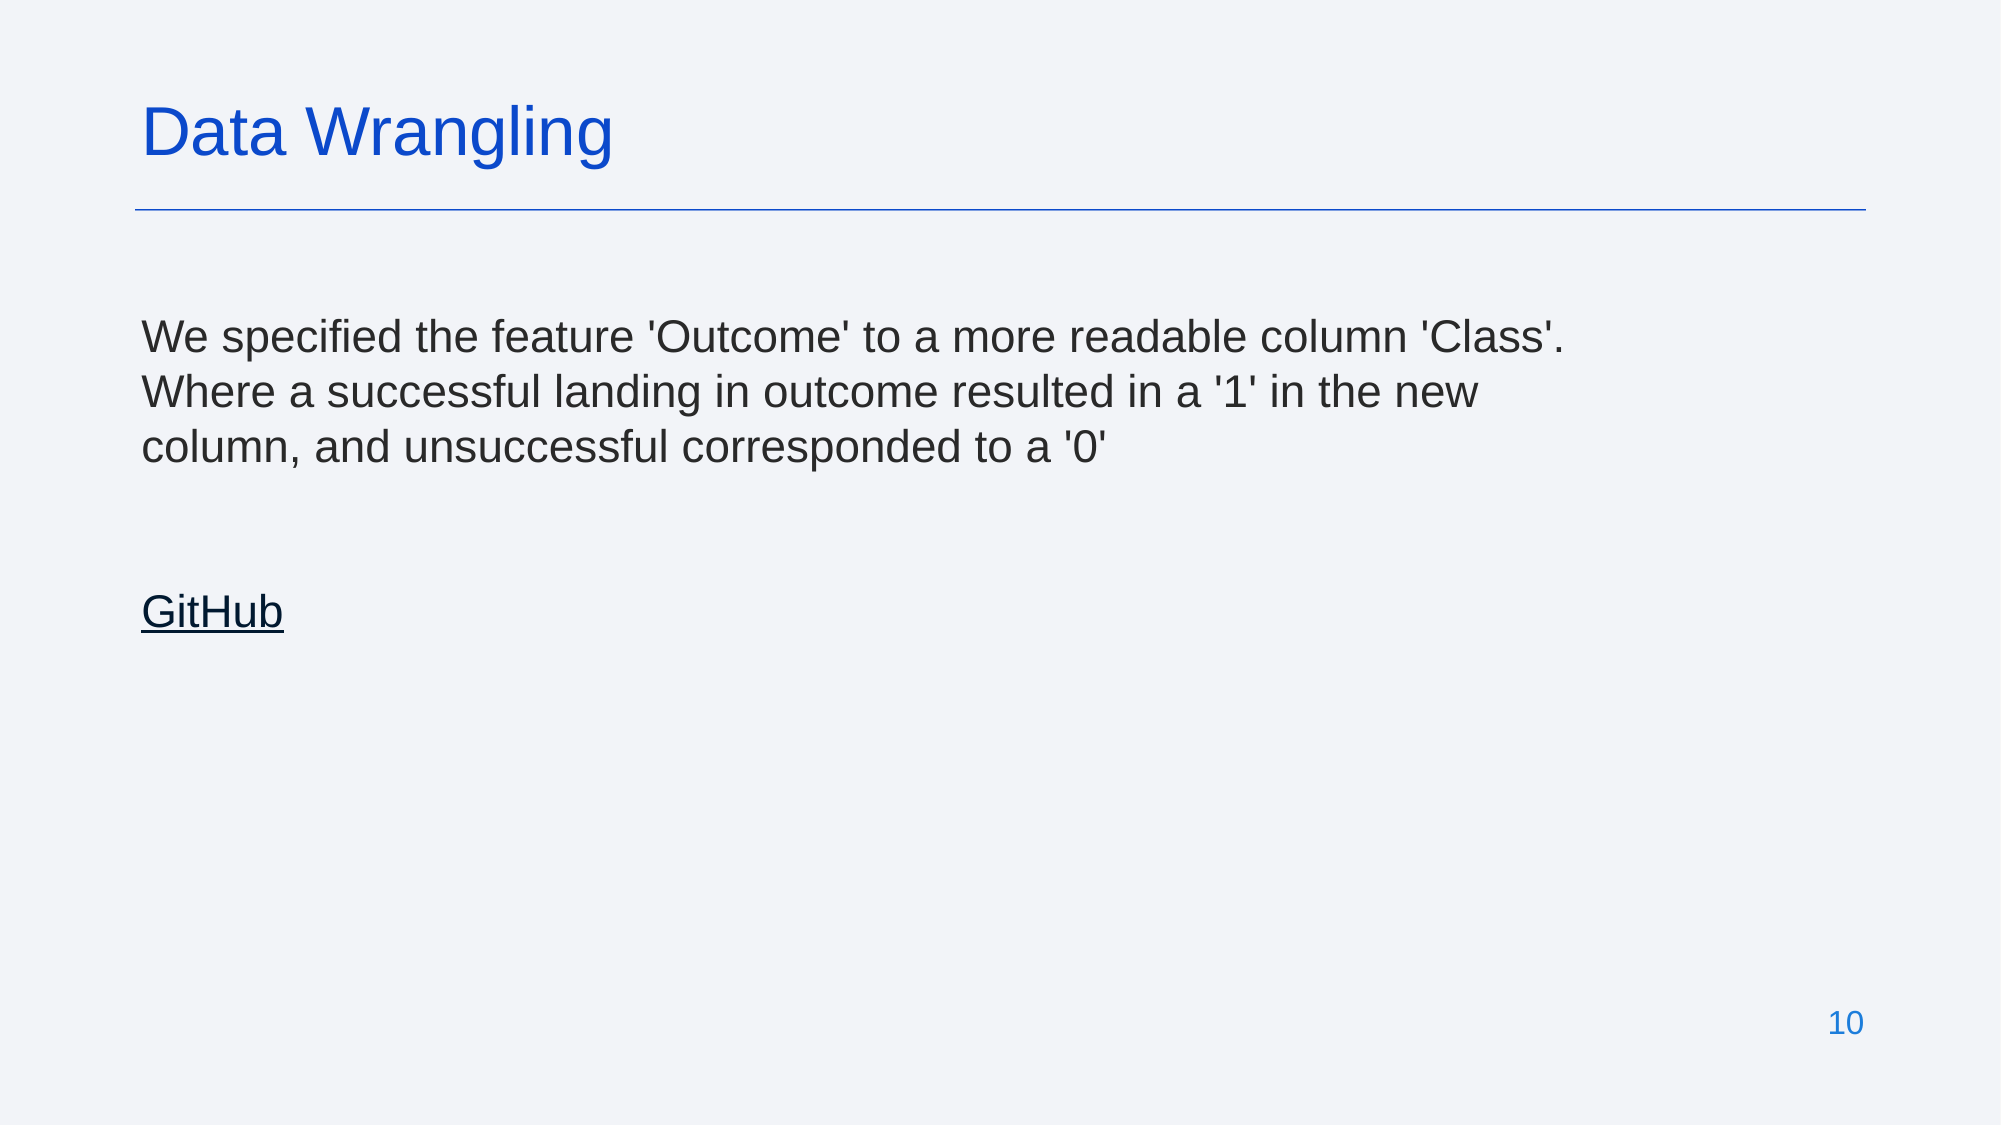

Data Wrangling
We specified the feature 'Outcome' to a more readable column 'Class'. Where a successful landing in outcome resulted in a '1' in the new column, and unsuccessful corresponded to a '0'

GitHub

10